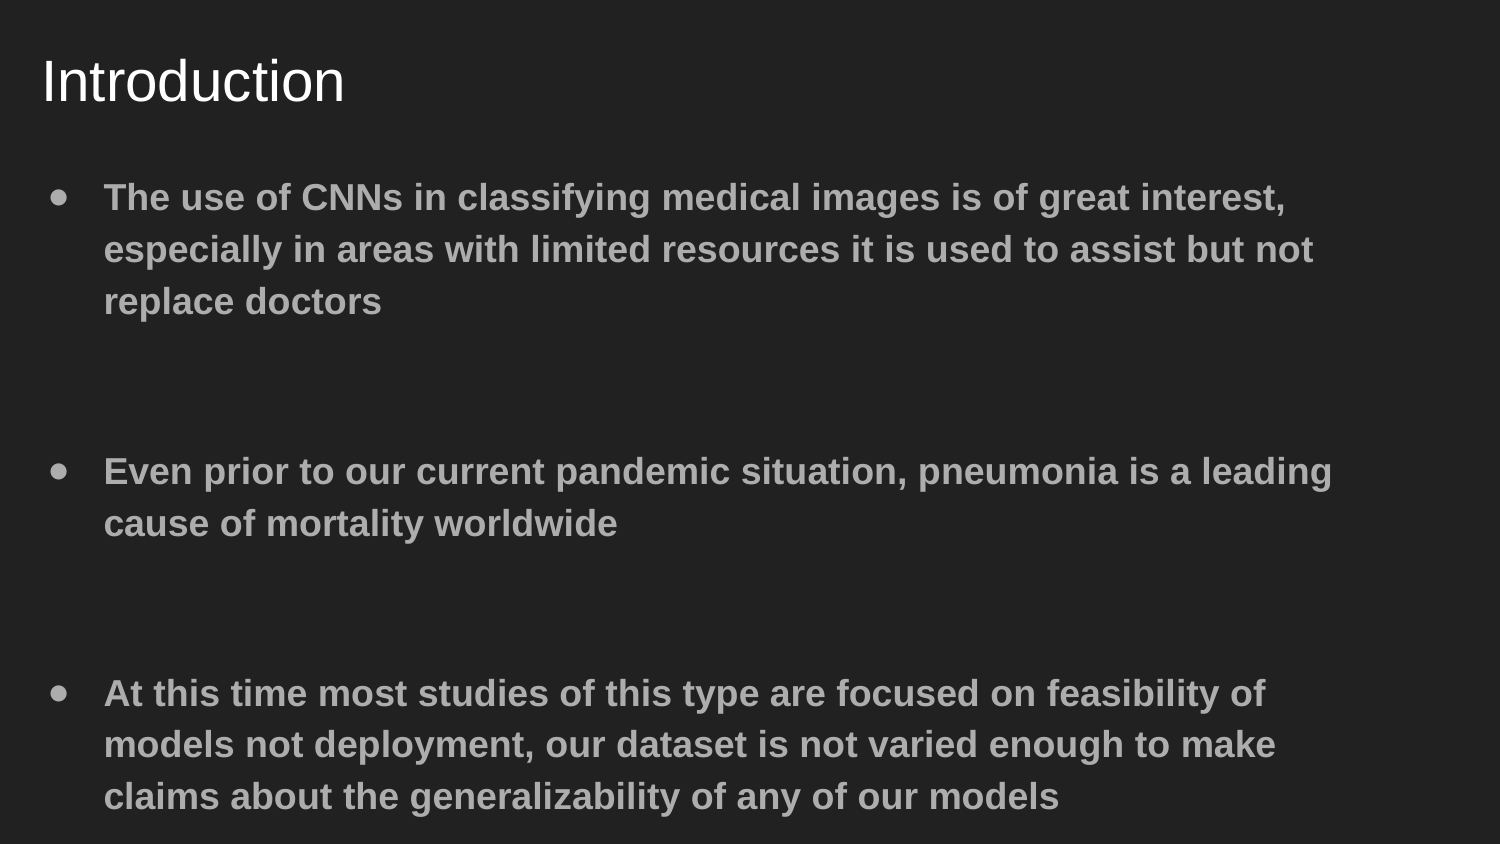

# Introduction
The use of CNNs in classifying medical images is of great interest, especially in areas with limited resources it is used to assist but not replace doctors

Even prior to our current pandemic situation, pneumonia is a leading cause of mortality worldwide

At this time most studies of this type are focused on feasibility of models not deployment, our dataset is not varied enough to make claims about the generalizability of any of our models